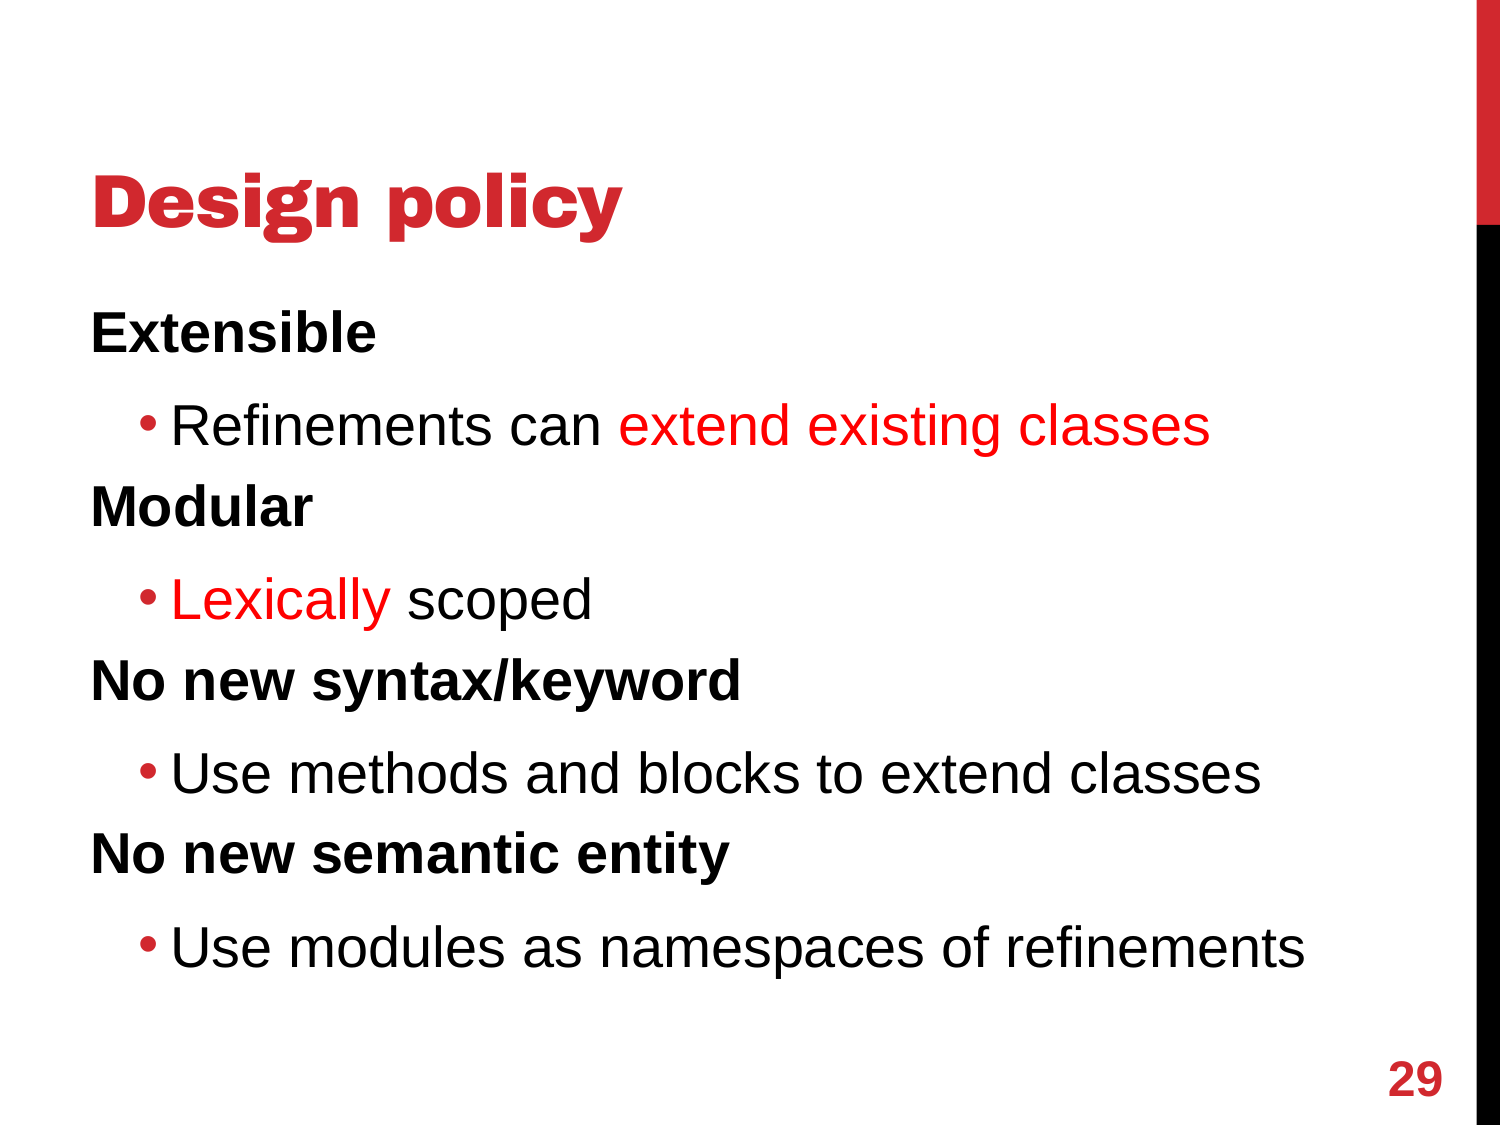

# Design policy
Extensible
Refinements can extend existing classes
Modular
Lexically scoped
No new syntax/keyword
Use methods and blocks to extend classes
No new semantic entity
Use modules as namespaces of refinements
29